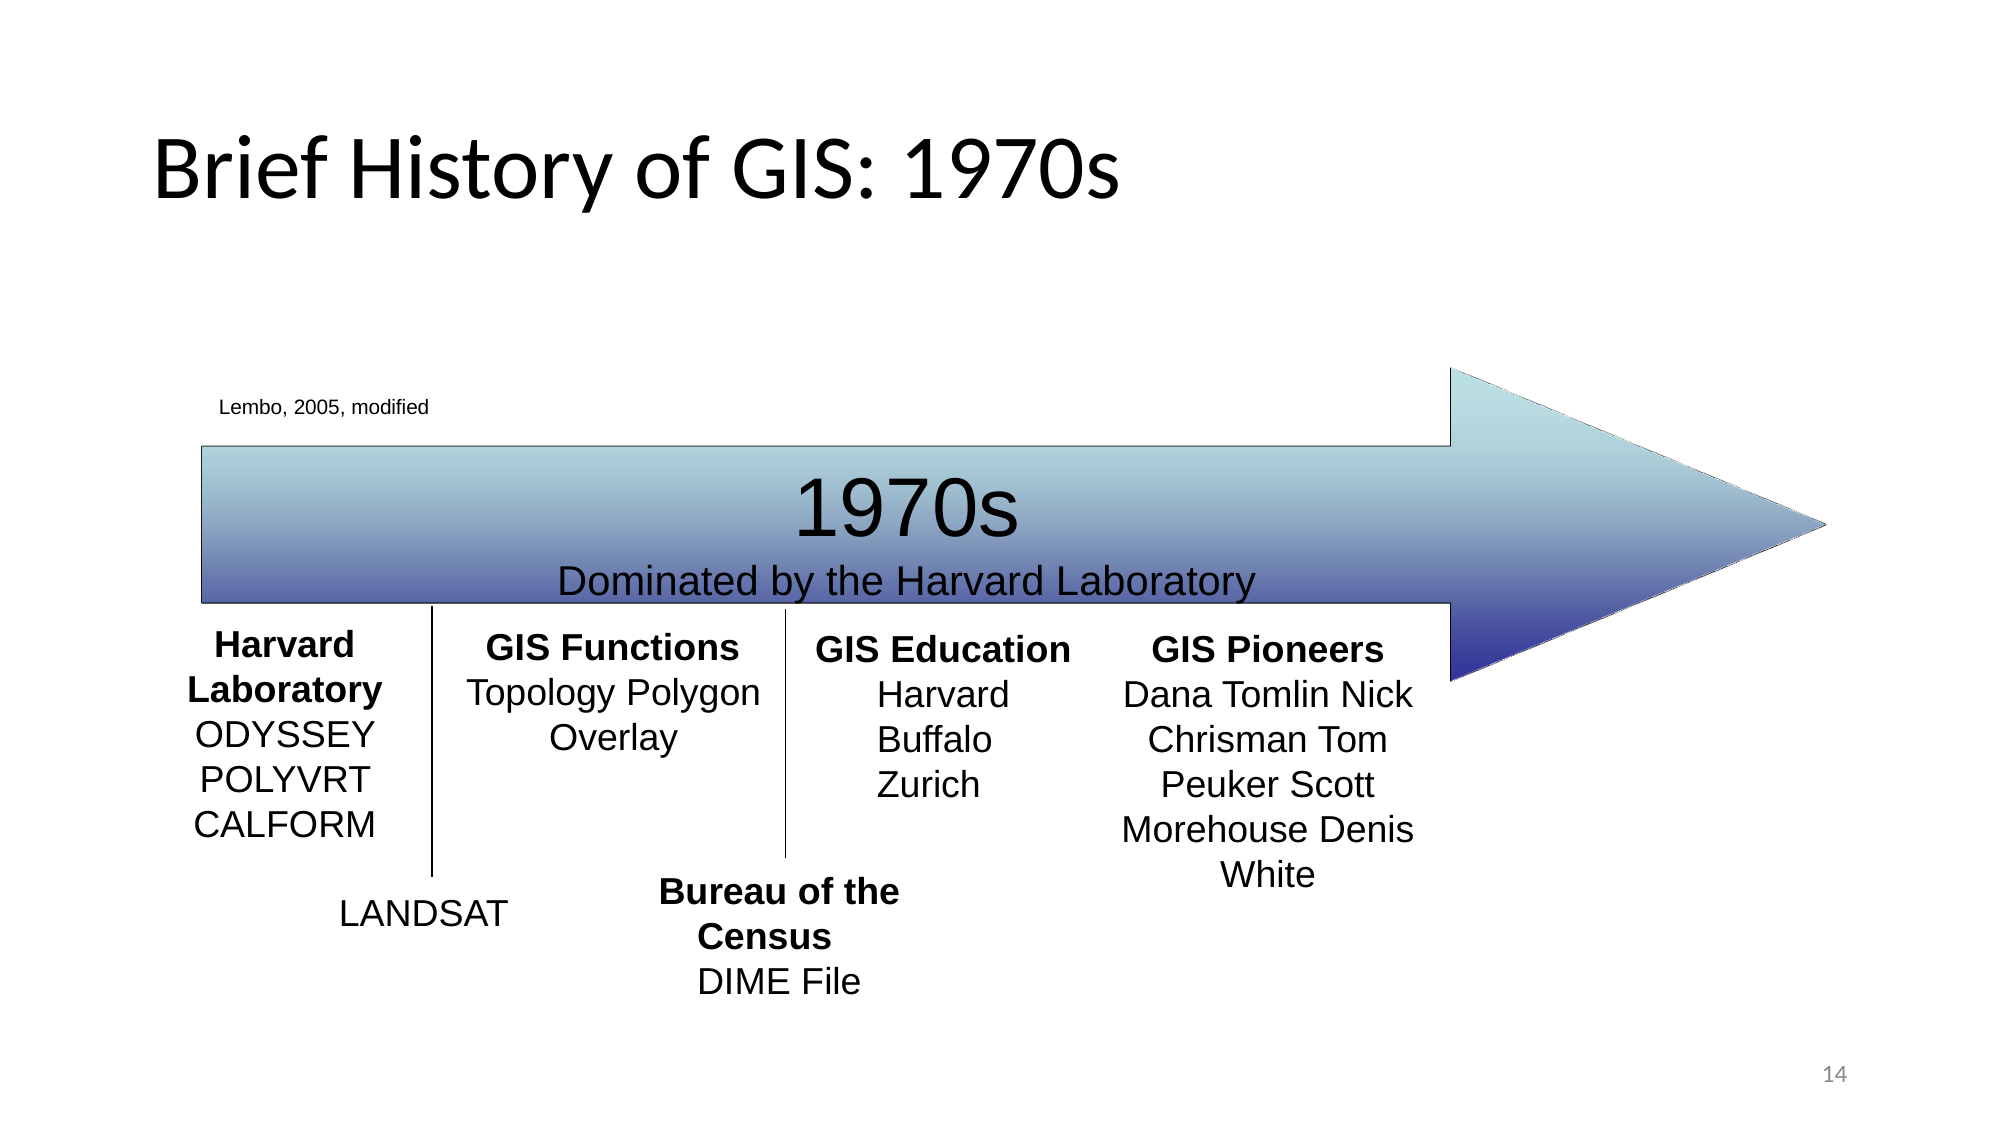

# Brief History of GIS: 1970s

Lembo, 2005, modified

1970s
Dominated by the Harvard Laboratory

Harvard Laboratory ODYSSEY POLYVRT CALFORM
GIS Functions Topology Polygon Overlay
GIS Pioneers Dana Tomlin Nick Chrisman Tom Peuker Scott Morehouse Denis White
GIS Education Harvard Buffalo Zurich
Bureau of the Census DIME File
LANDSAT

14